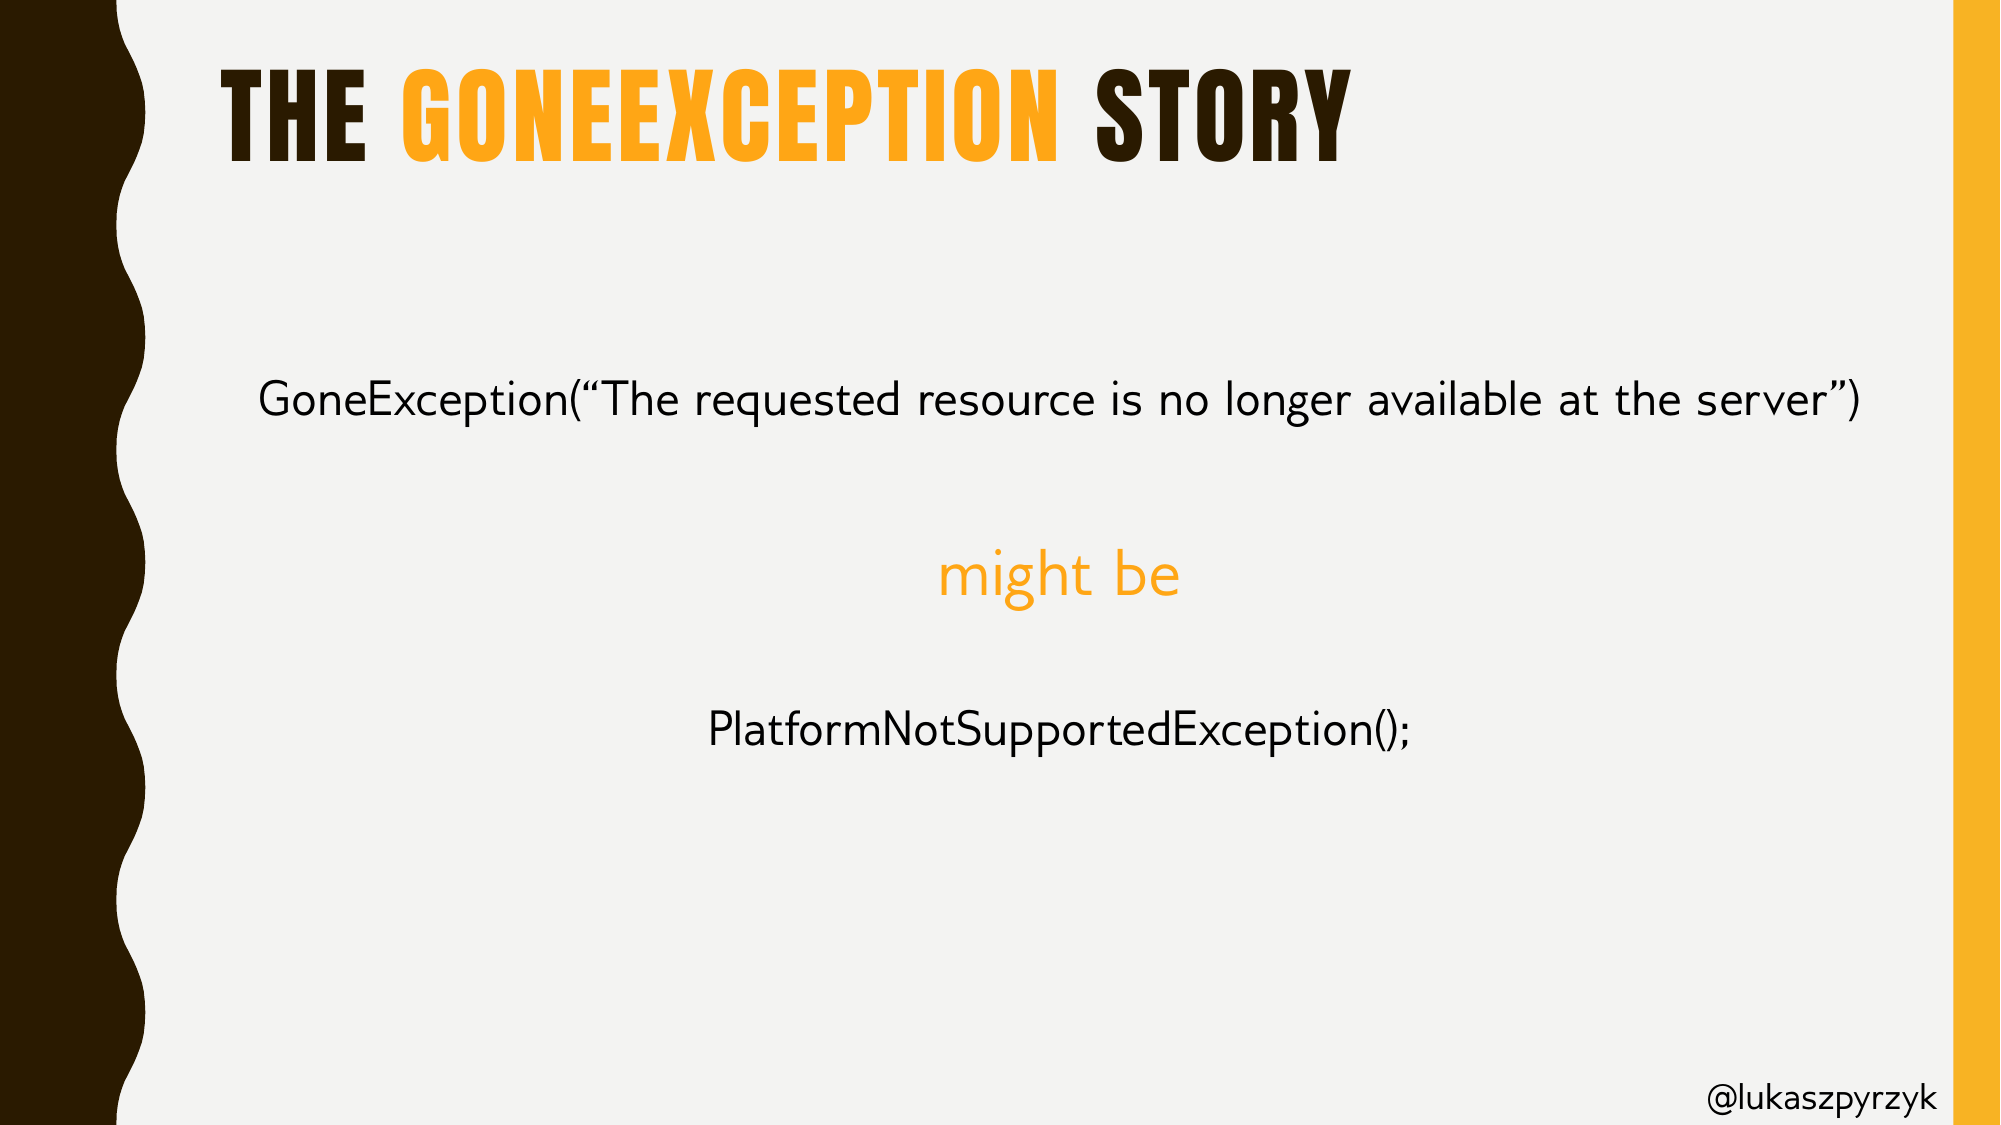

# The goneEXCEPTION story

GoneException(“The requested resource is no longer available at the server”)

might be
PlatformNotSupportedException();
@lukaszpyrzyk